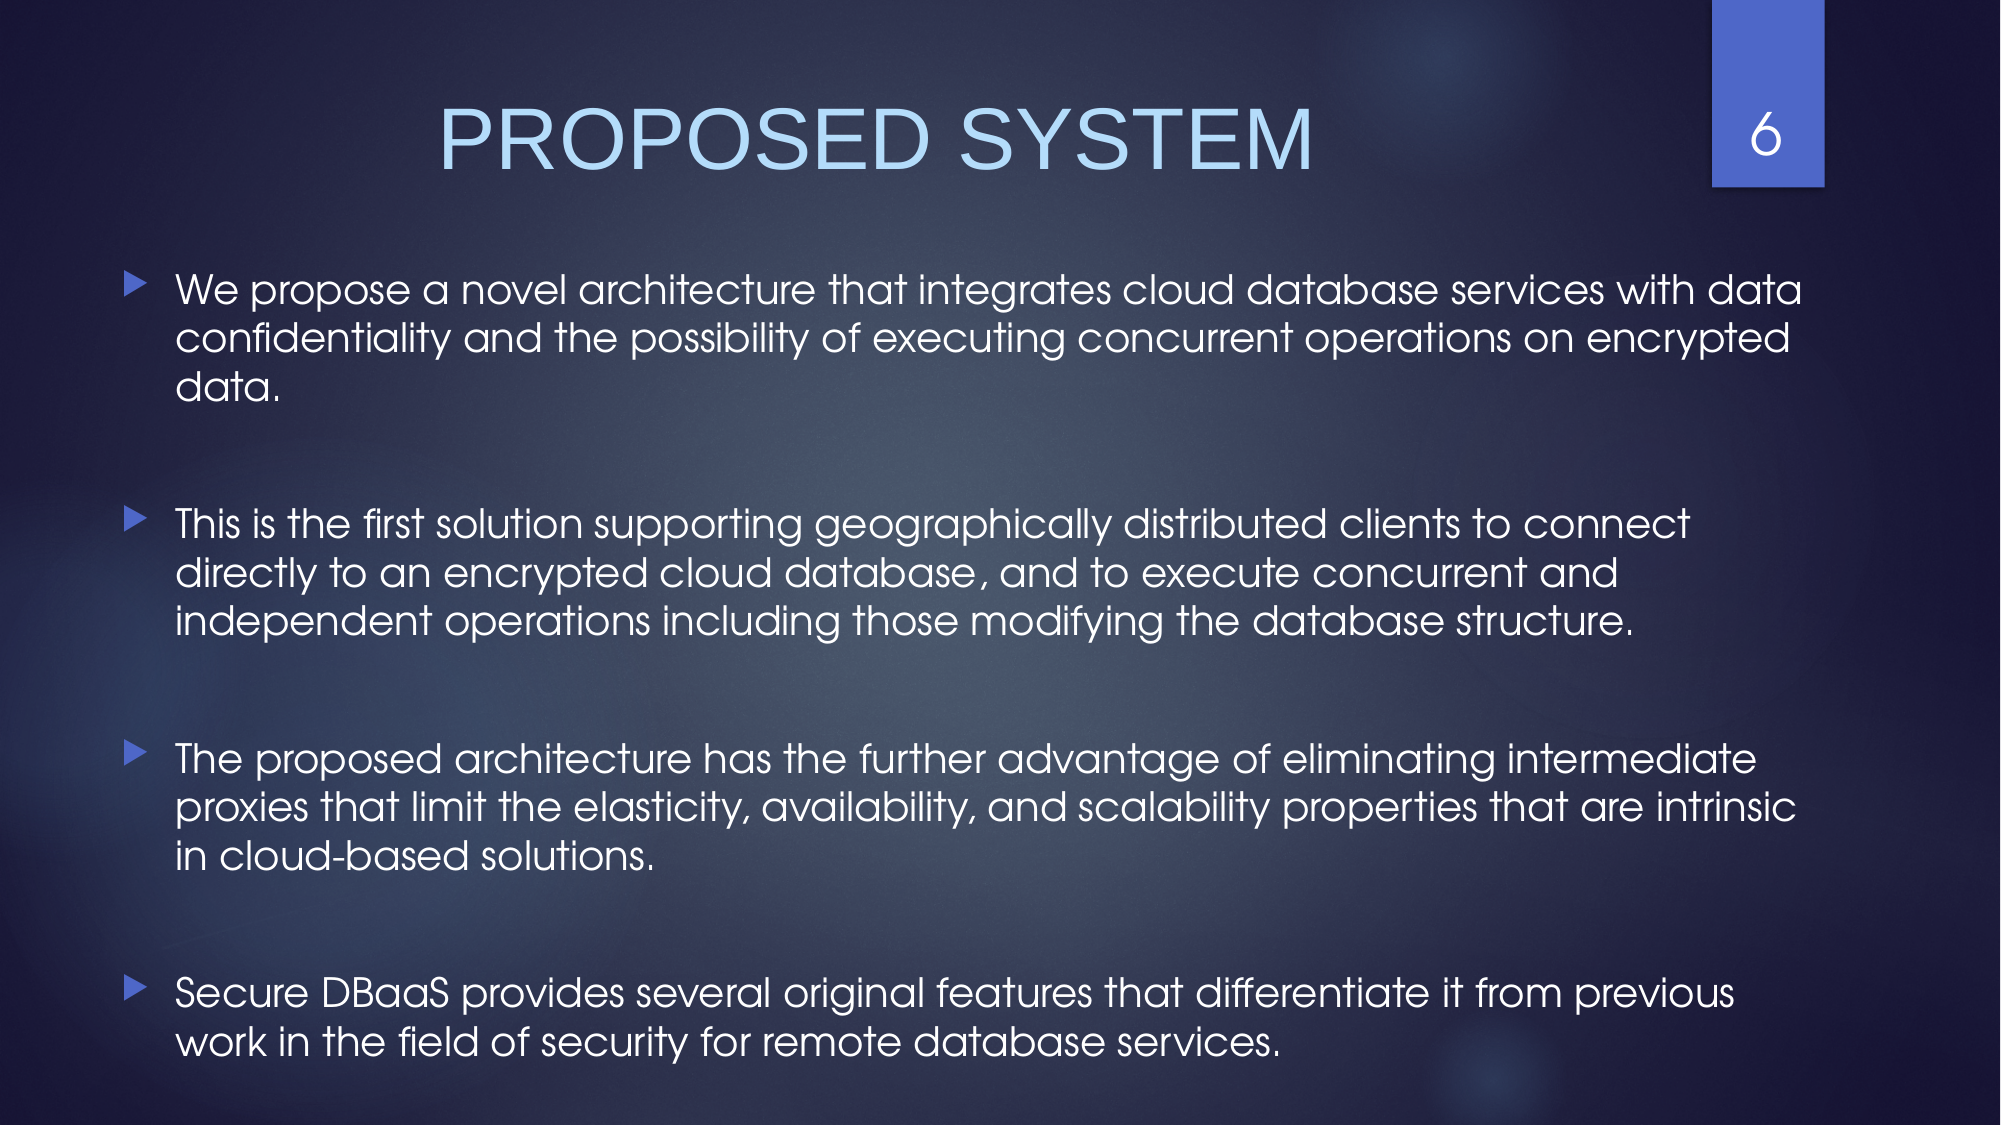

6
# PROPOSED SYSTEM
We propose a novel architecture that integrates cloud database services with data confidentiality and the possibility of executing concurrent operations on encrypted data.

This is the first solution supporting geographically distributed clients to connect directly to an encrypted cloud database, and to execute concurrent and independent operations including those modifying the database structure.

The proposed architecture has the further advantage of eliminating intermediate proxies that limit the elasticity, availability, and scalability properties that are intrinsic in cloud-based solutions.

Secure DBaaS provides several original features that differentiate it from previous work in the field of security for remote database services.